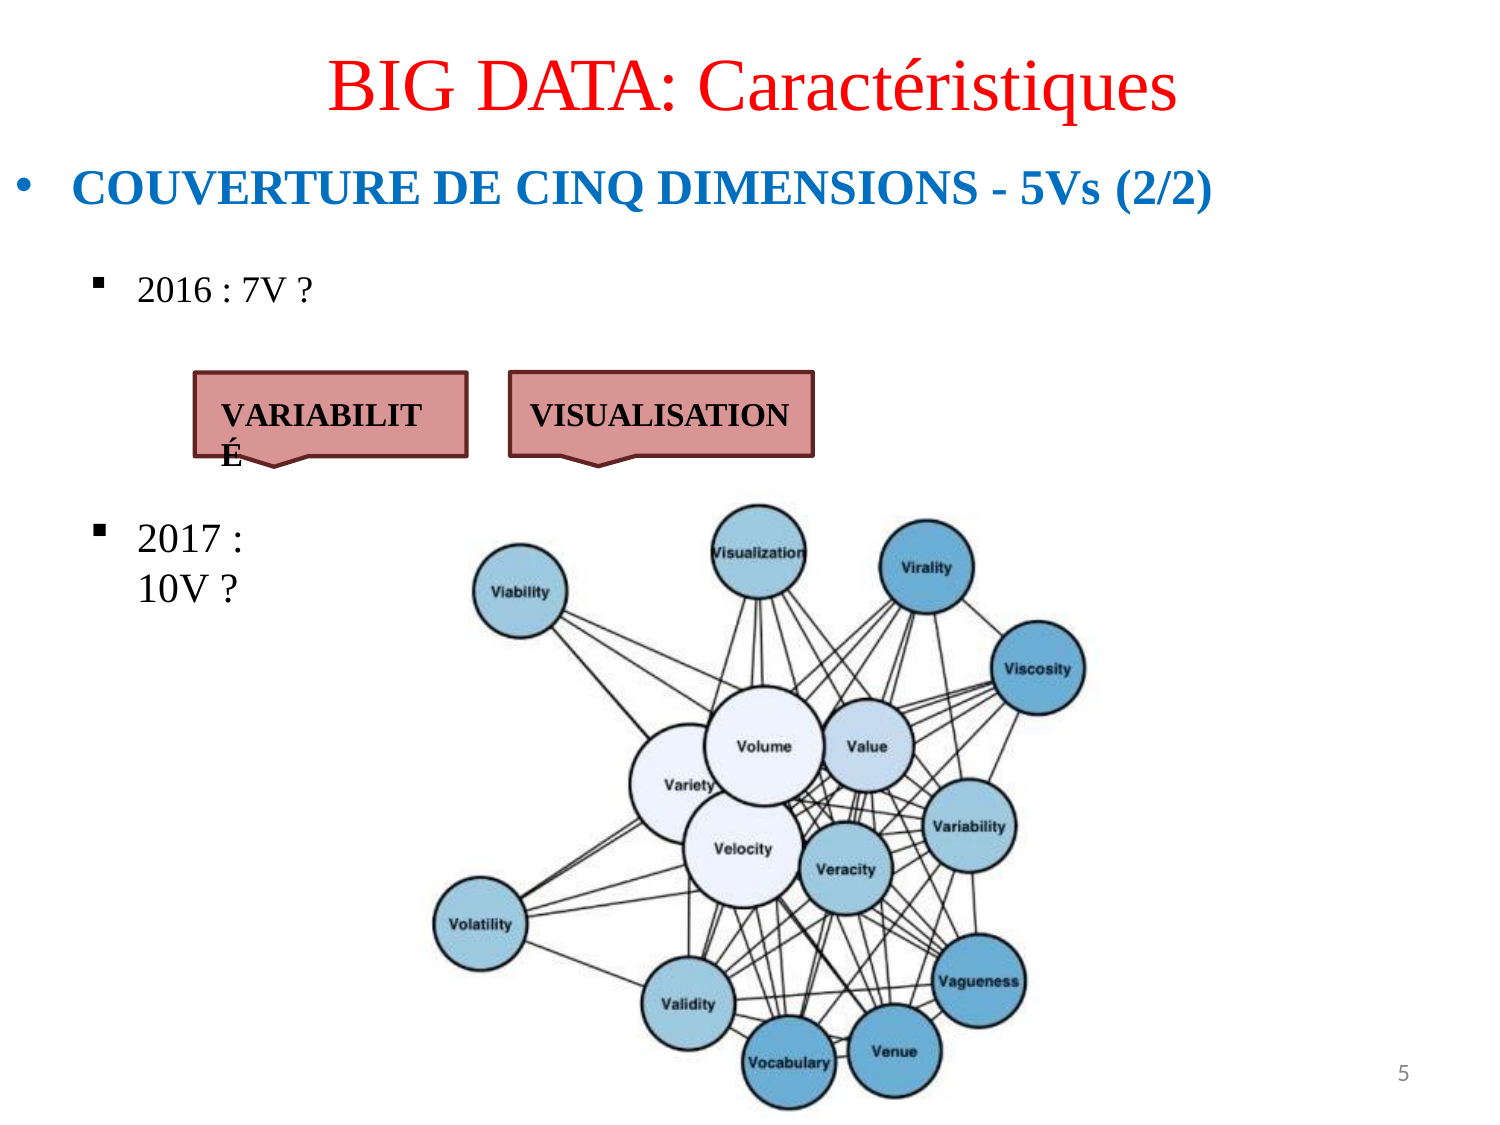

# BIG DATA: Caractéristiques
COUVERTURE DE CINQ DIMENSIONS - 5Vs (2/2)
2016 : 7V ?

VISUALISATION
VARIABILITÉ

2017 : 10V ?
5